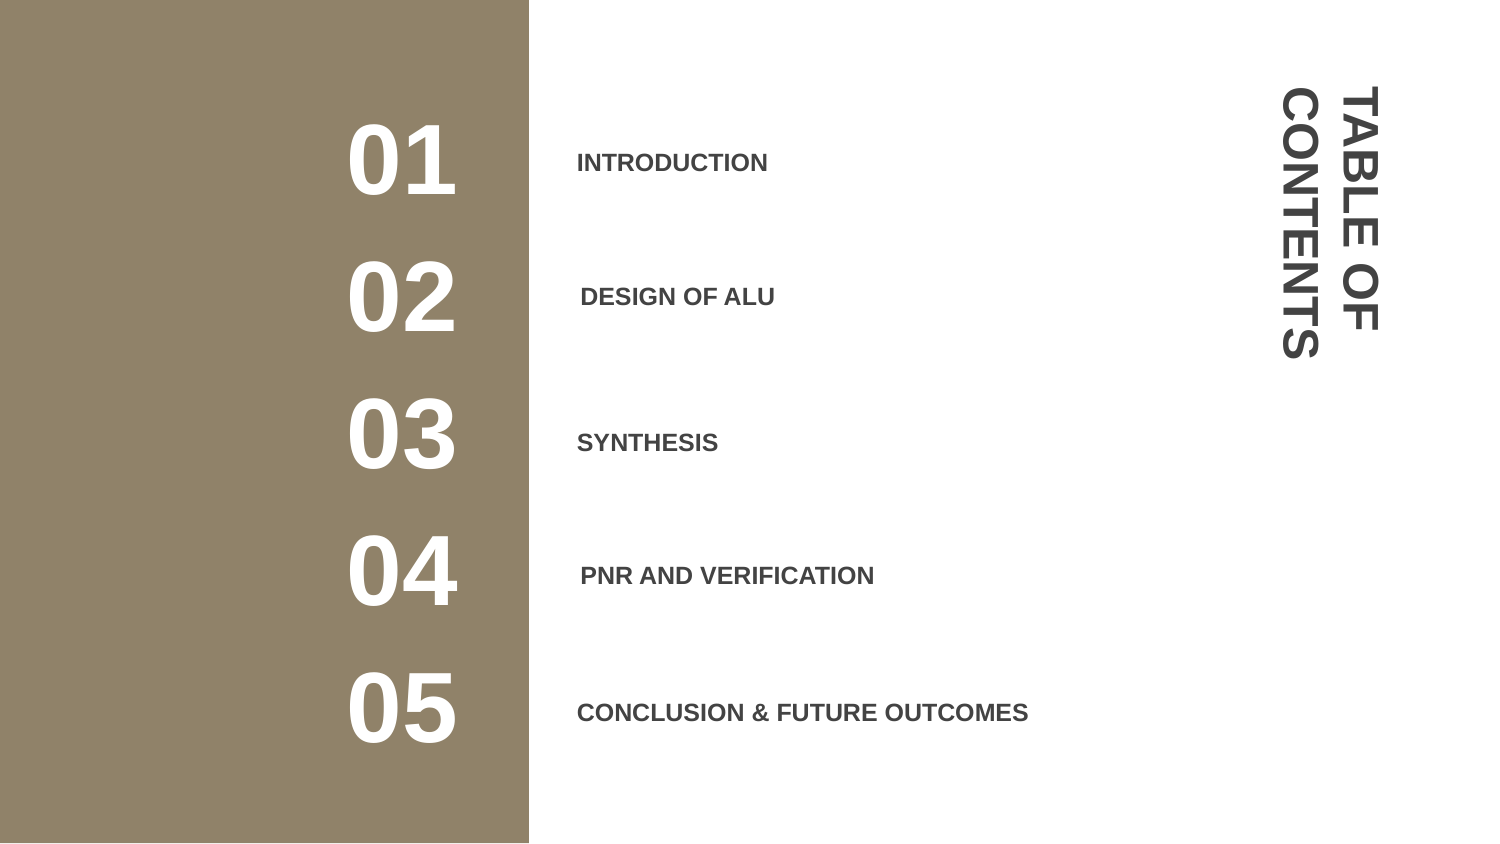

# INTRODUCTION
01

DESIGN OF ALU
02
TABLE OF CONTENTS
SYNTHESIS
03
PNR AND VERIFICATION
04
CONCLUSION & FUTURE OUTCOMES
05